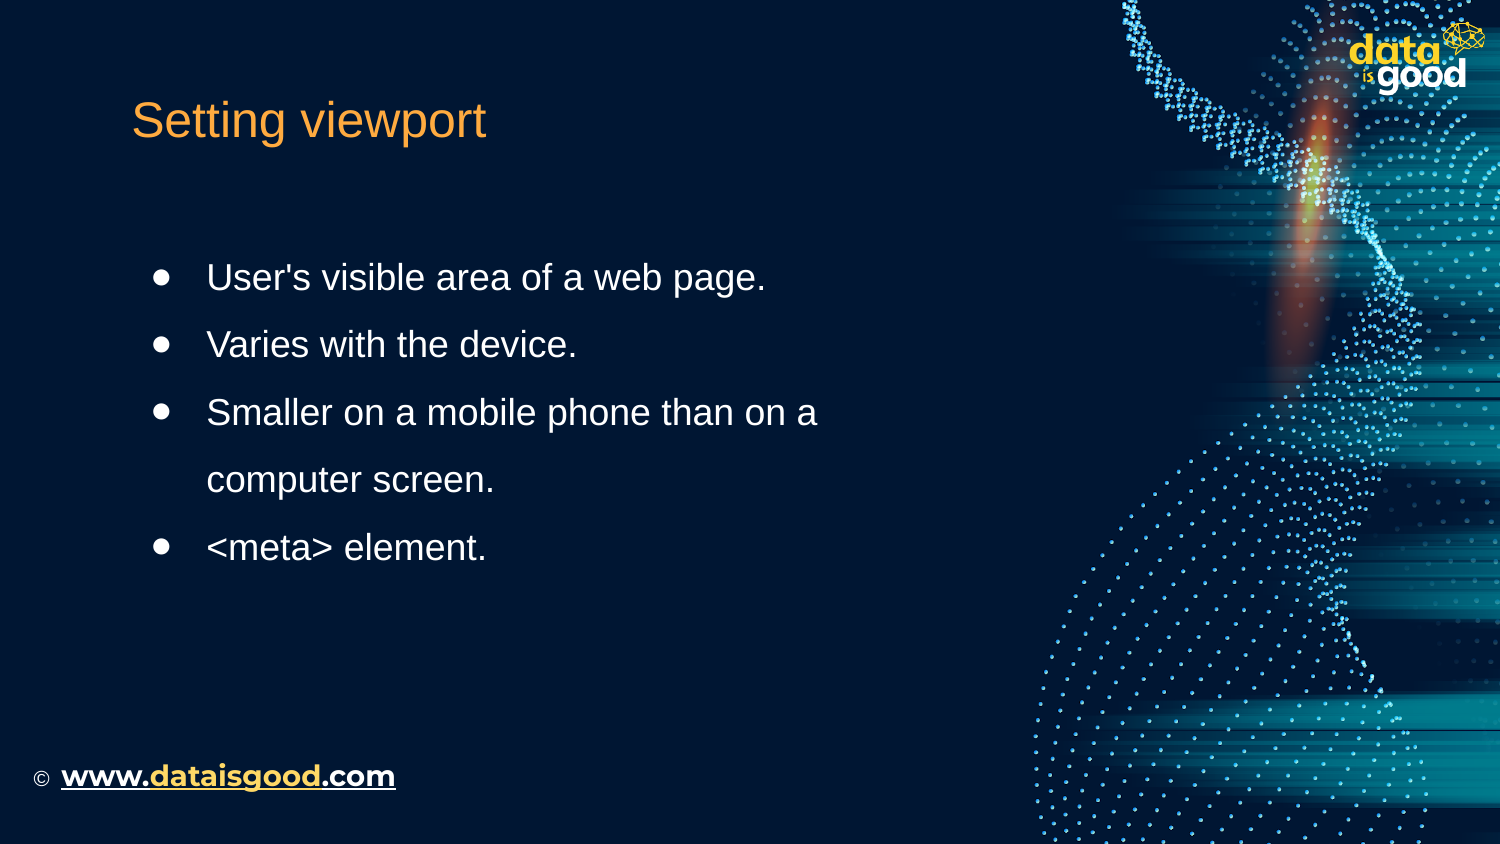

# Setting viewport
User's visible area of a web page.
Varies with the device.
Smaller on a mobile phone than on a computer screen.
<meta> element.